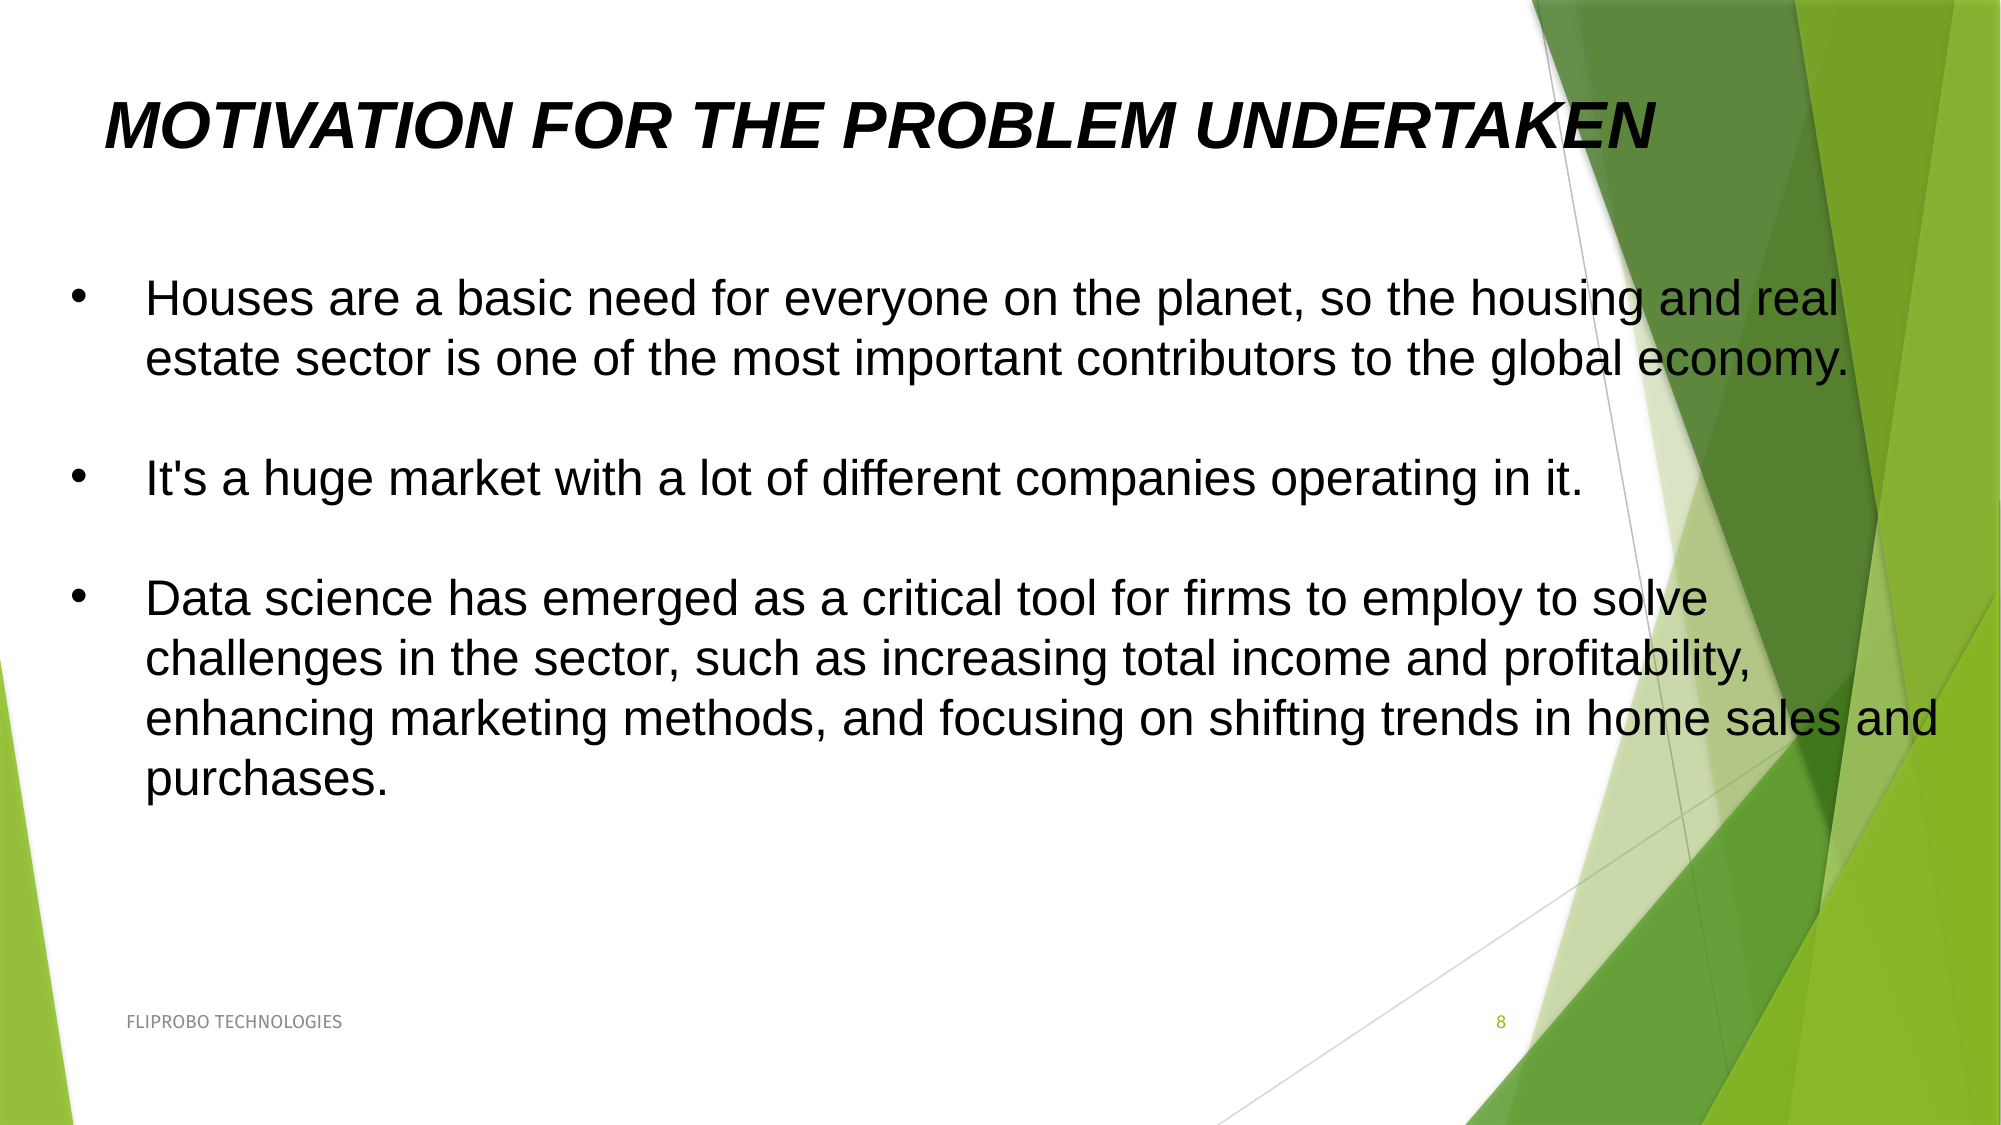

MOTIVATION FOR THE PROBLEM UNDERTAKEN
Houses are a basic need for everyone on the planet, so the housing and real estate sector is one of the most important contributors to the global economy.

It's a huge market with a lot of different companies operating in it.

Data science has emerged as a critical tool for firms to employ to solve challenges in the sector, such as increasing total income and profitability, enhancing marketing methods, and focusing on shifting trends in home sales and purchases.
FLIPROBO TECHNOLOGIES
8